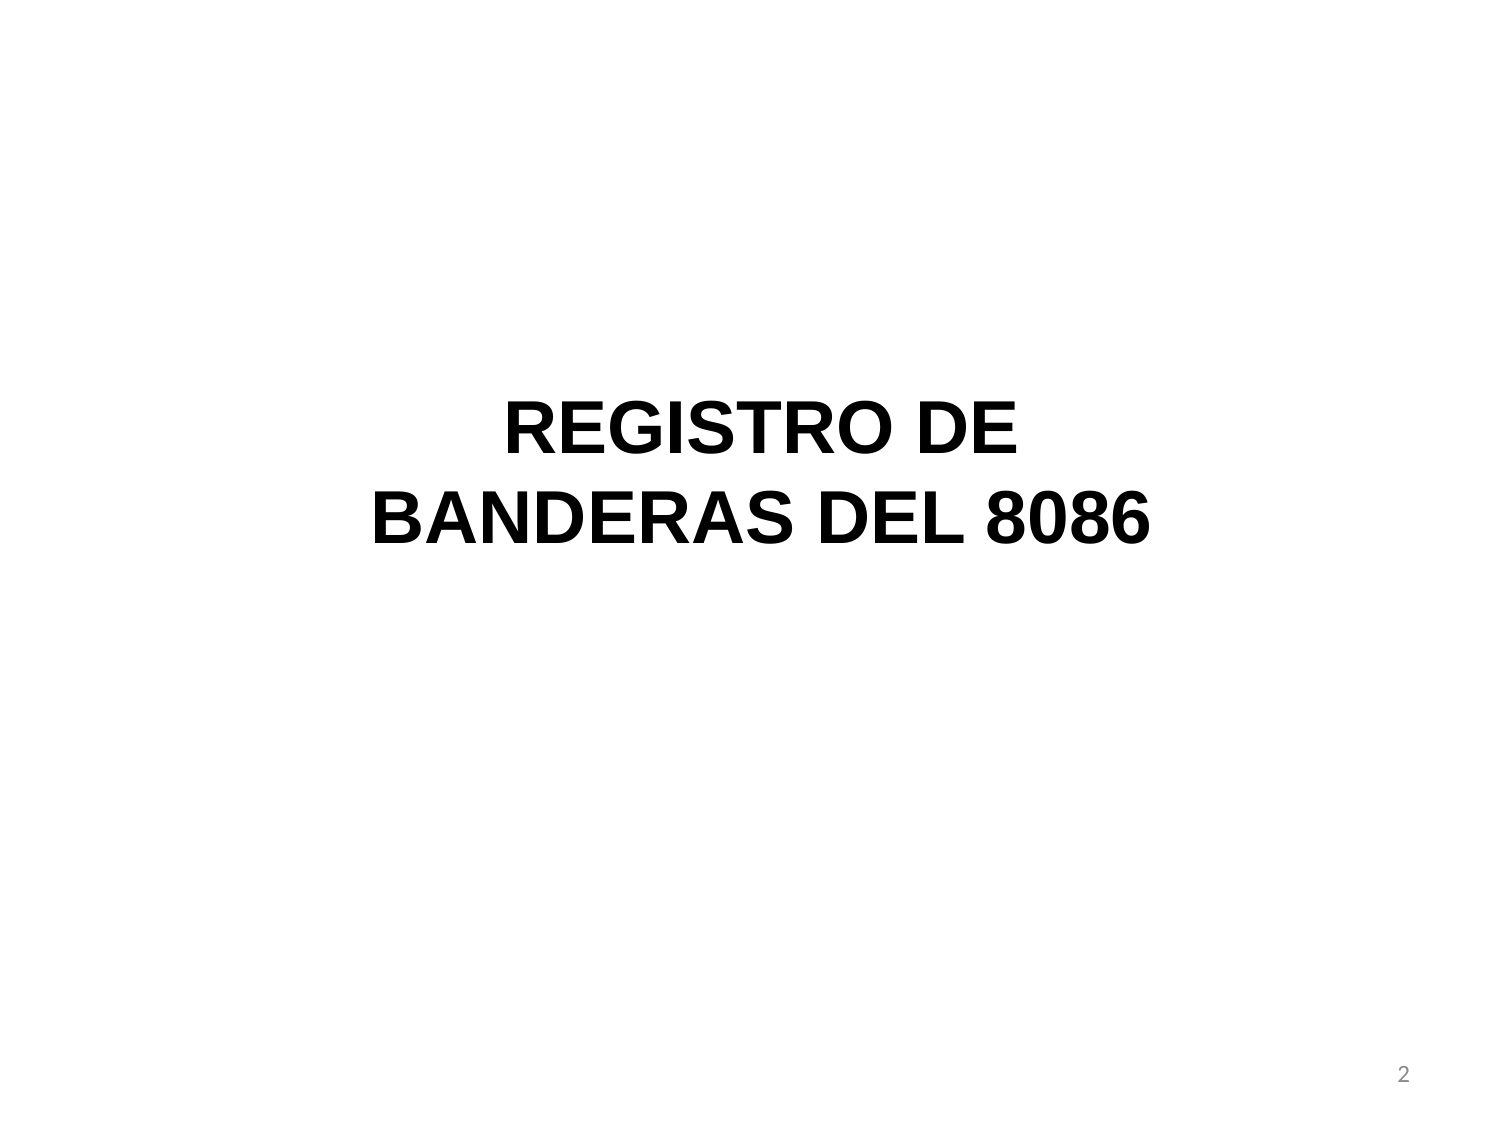

#
REGISTRO DE BANDERAS DEL 8086

2